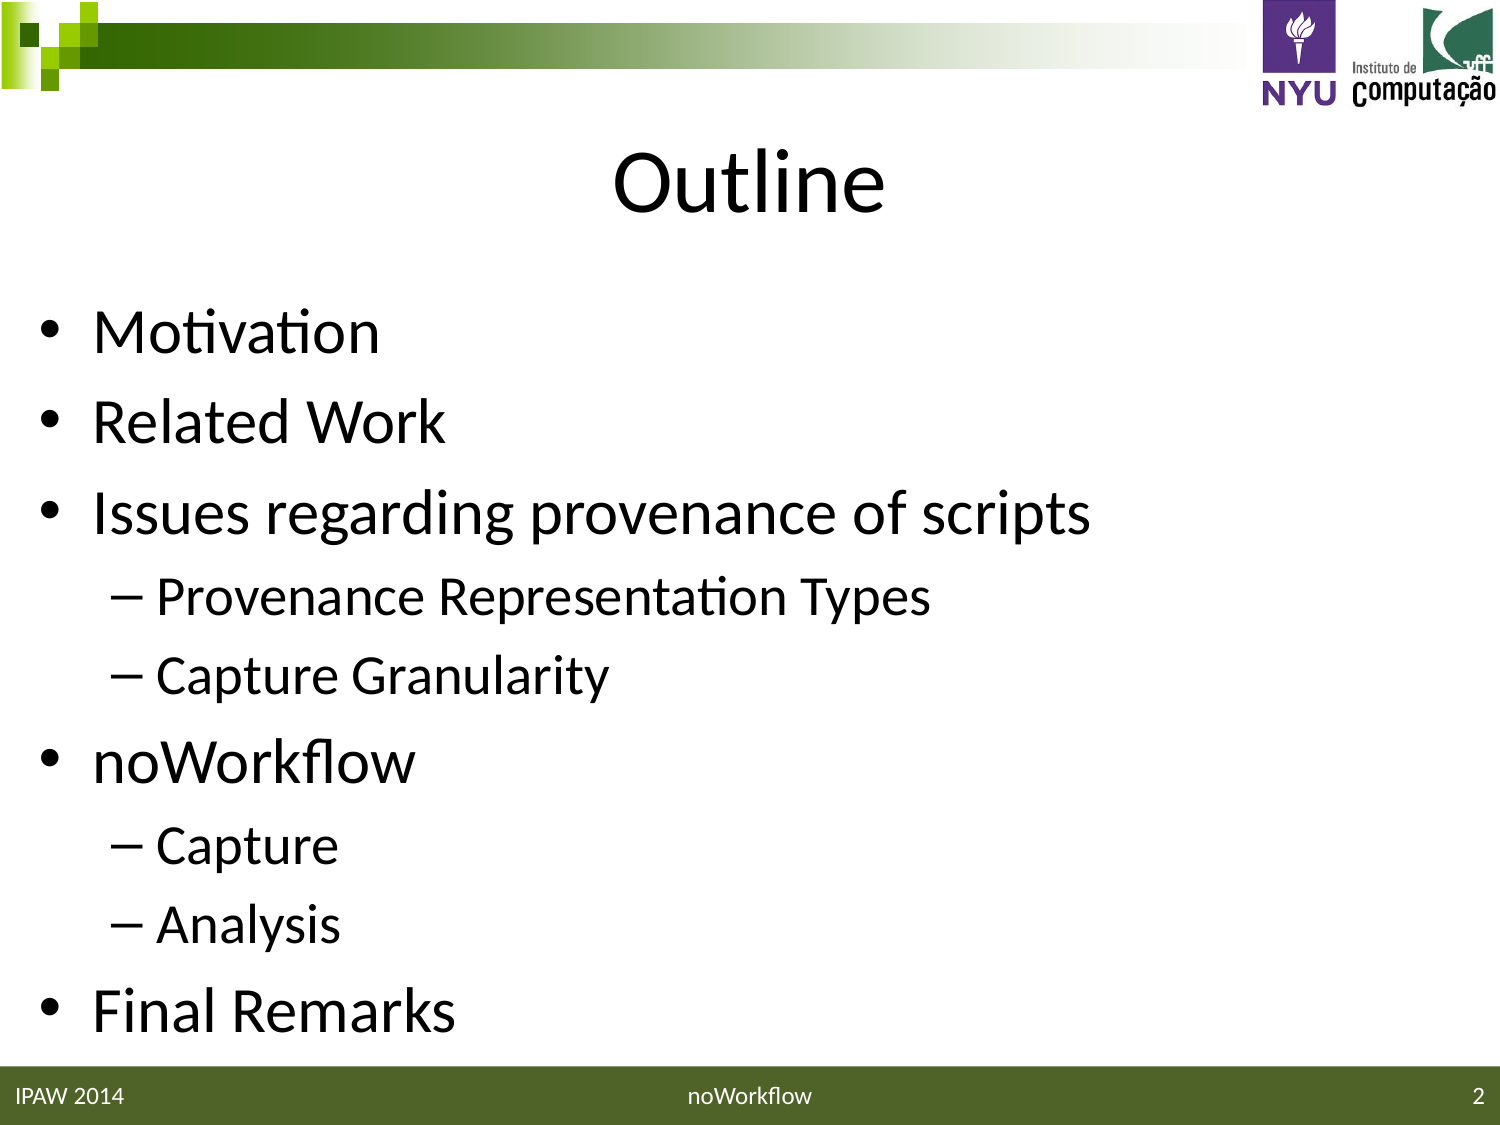

# Outline
Motivation
Related Work
Issues regarding provenance of scripts
Provenance Representation Types
Capture Granularity
noWorkflow
Capture
Analysis
Final Remarks
IPAW 2014
noWorkflow
2